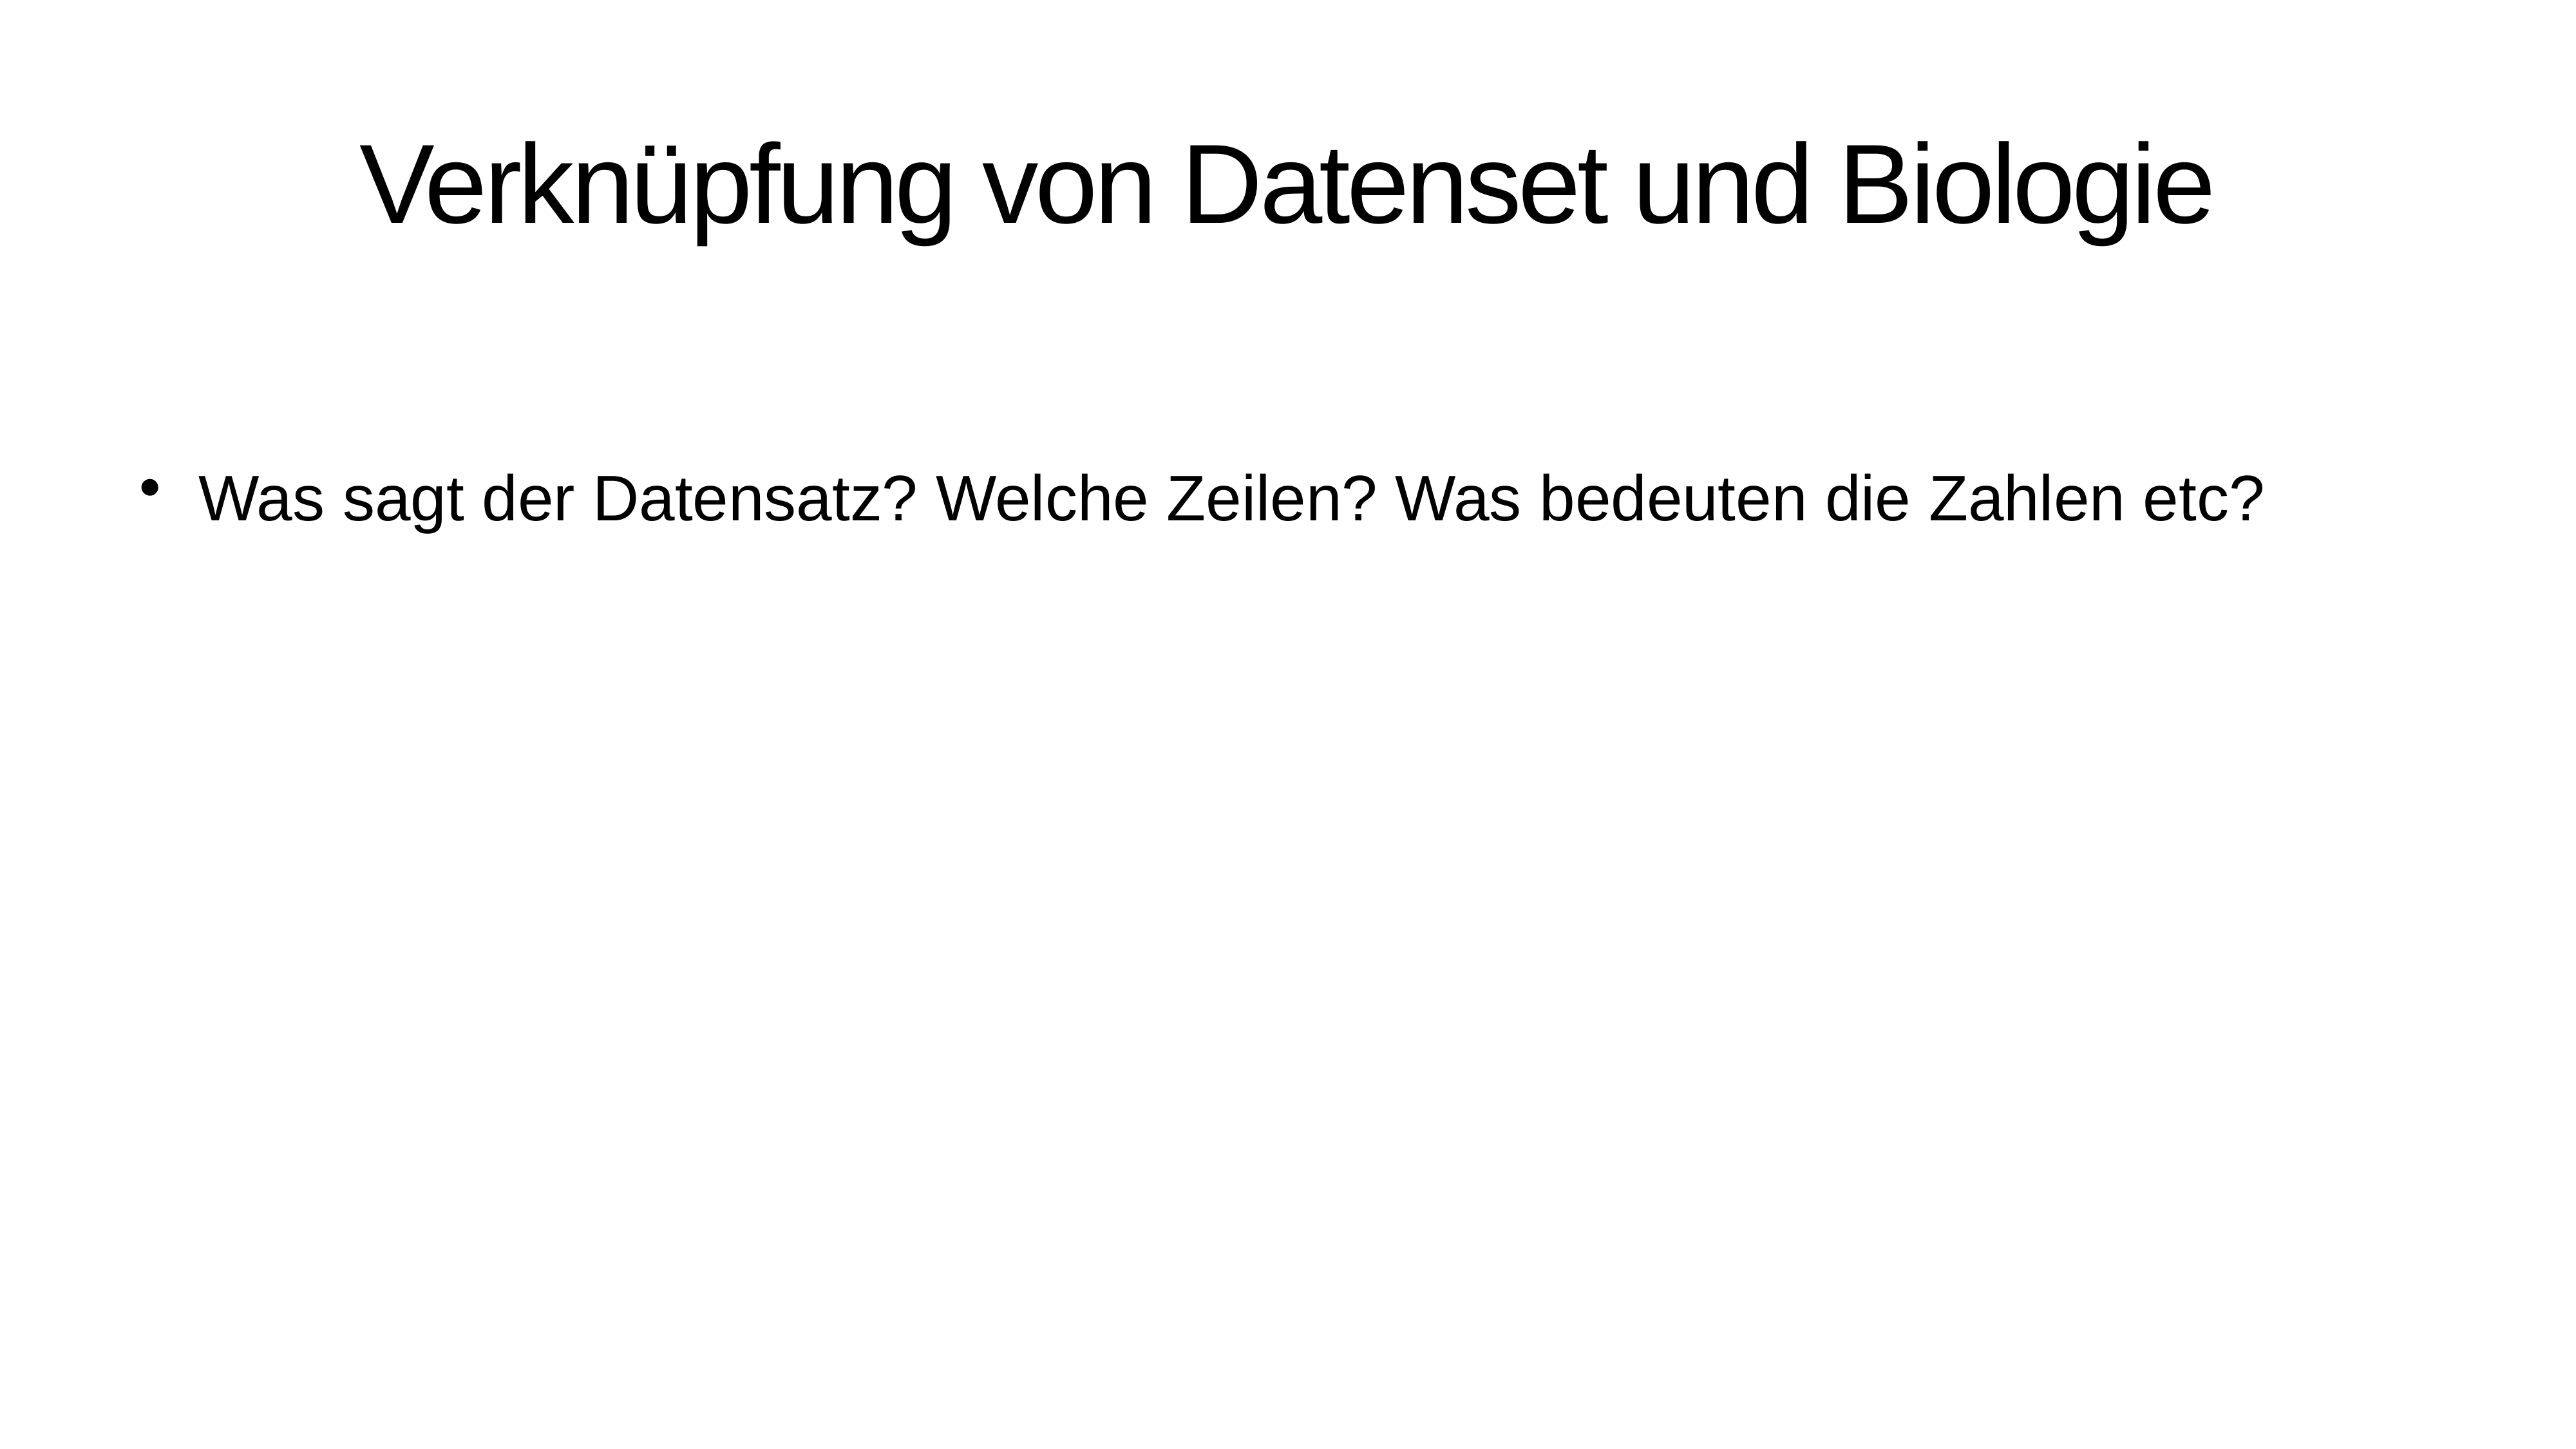

# Verknüpfung von Datenset und Biologie

Was sagt der Datensatz? Welche Zeilen? Was bedeuten die Zahlen etc?